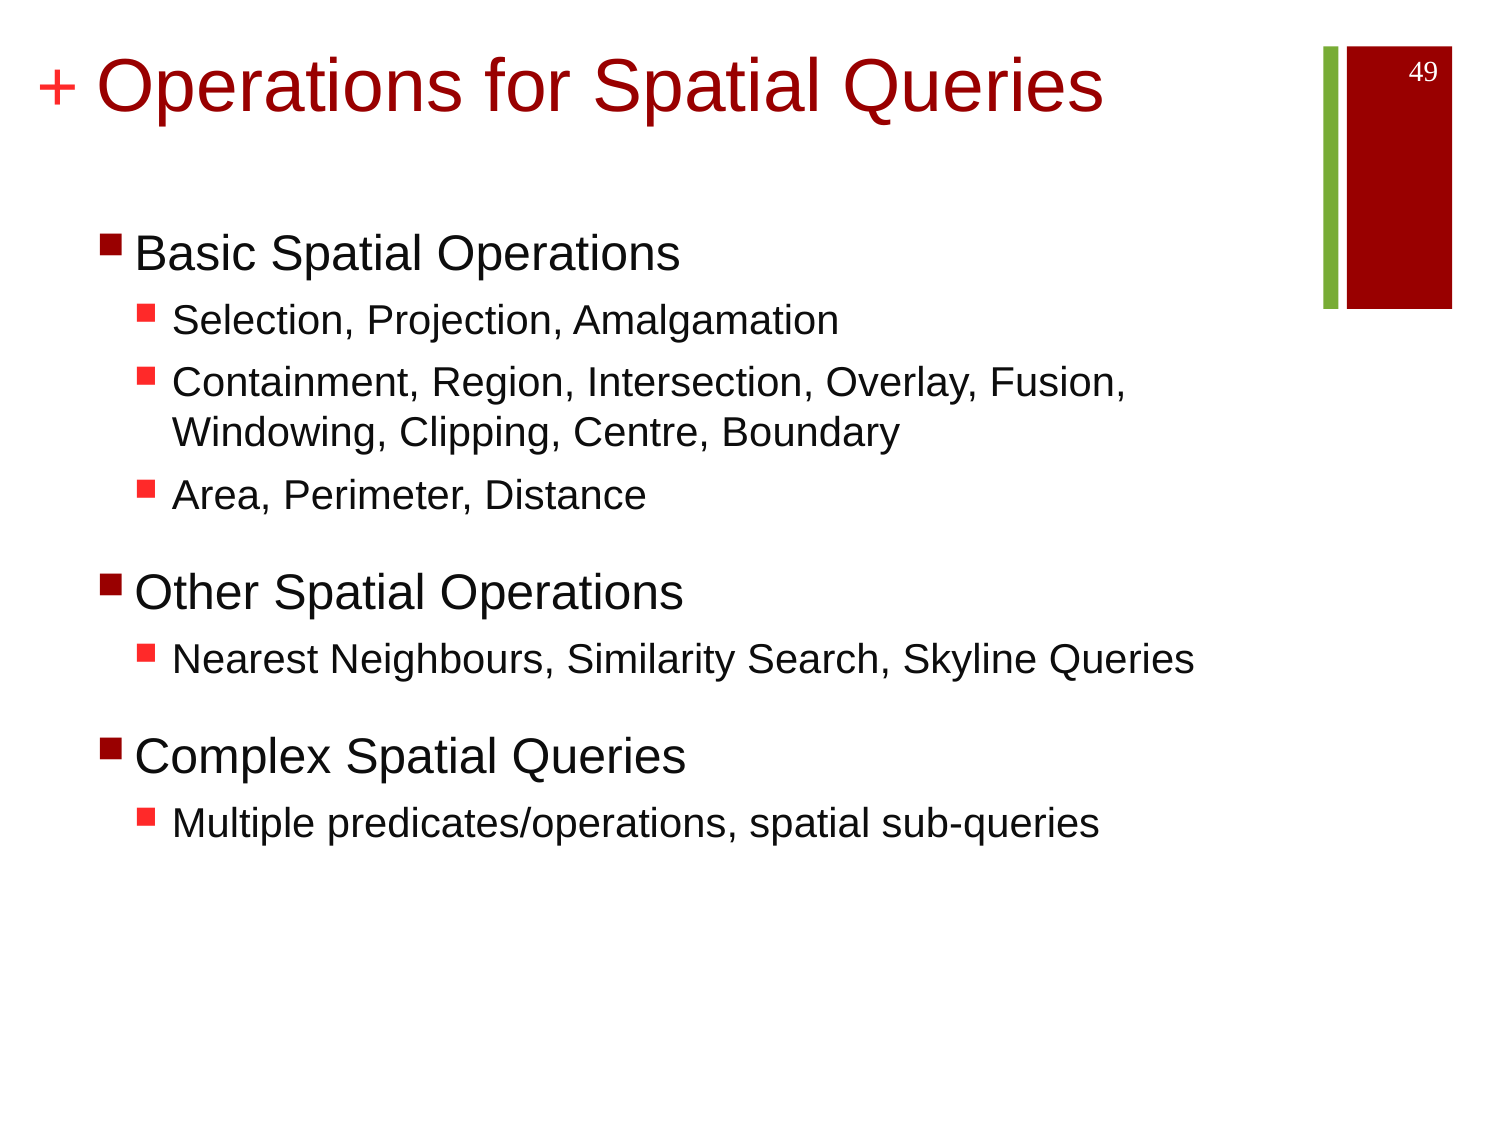

# Operations for Spatial Queries
49
Basic Spatial Operations
Selection, Projection, Amalgamation
Containment, Region, Intersection, Overlay, Fusion, Windowing, Clipping, Centre, Boundary
Area, Perimeter, Distance
Other Spatial Operations
Nearest Neighbours, Similarity Search, Skyline Queries
Complex Spatial Queries
Multiple predicates/operations, spatial sub-queries